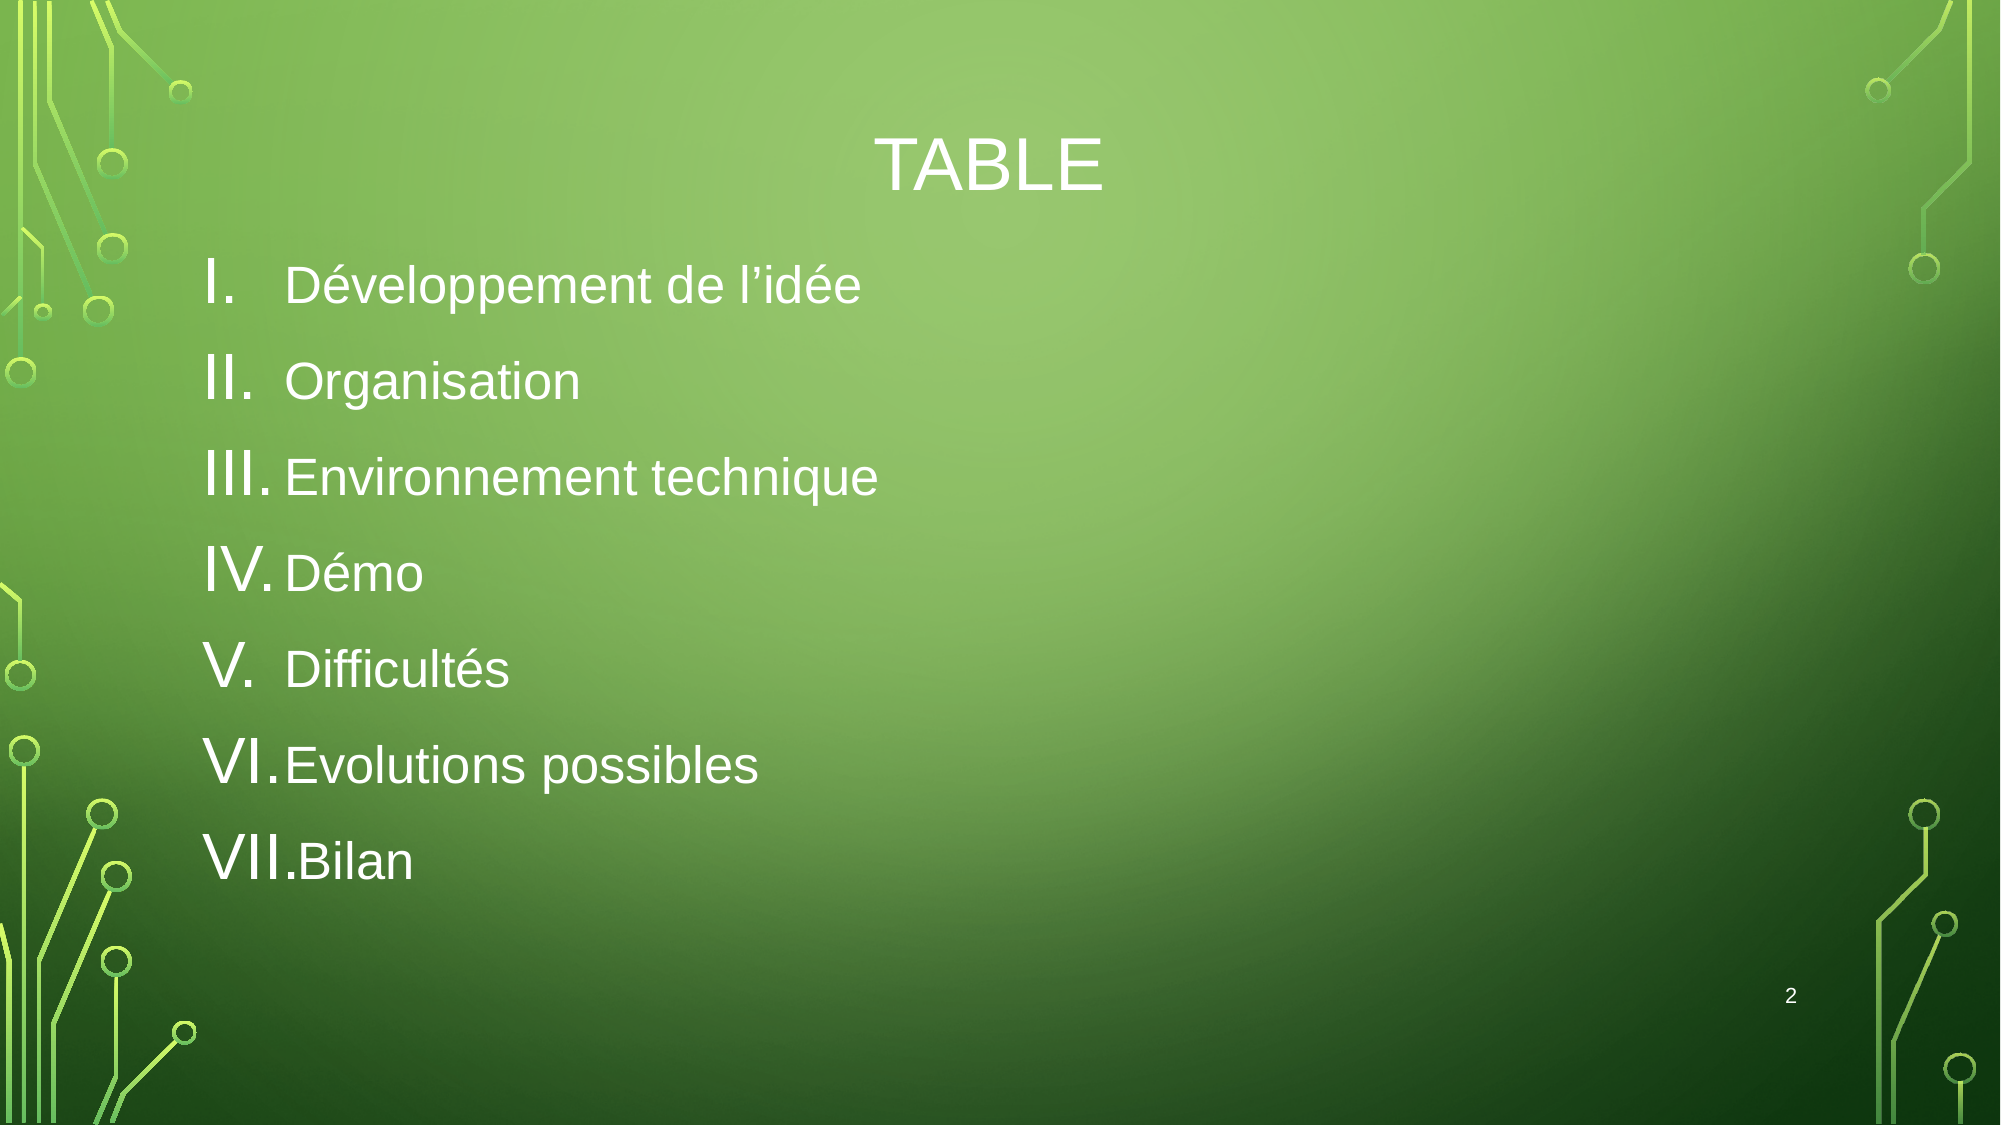

# Table
Développement de l’idée
Organisation
Environnement technique
Démo
Difficultés
Evolutions possibles
Bilan

2